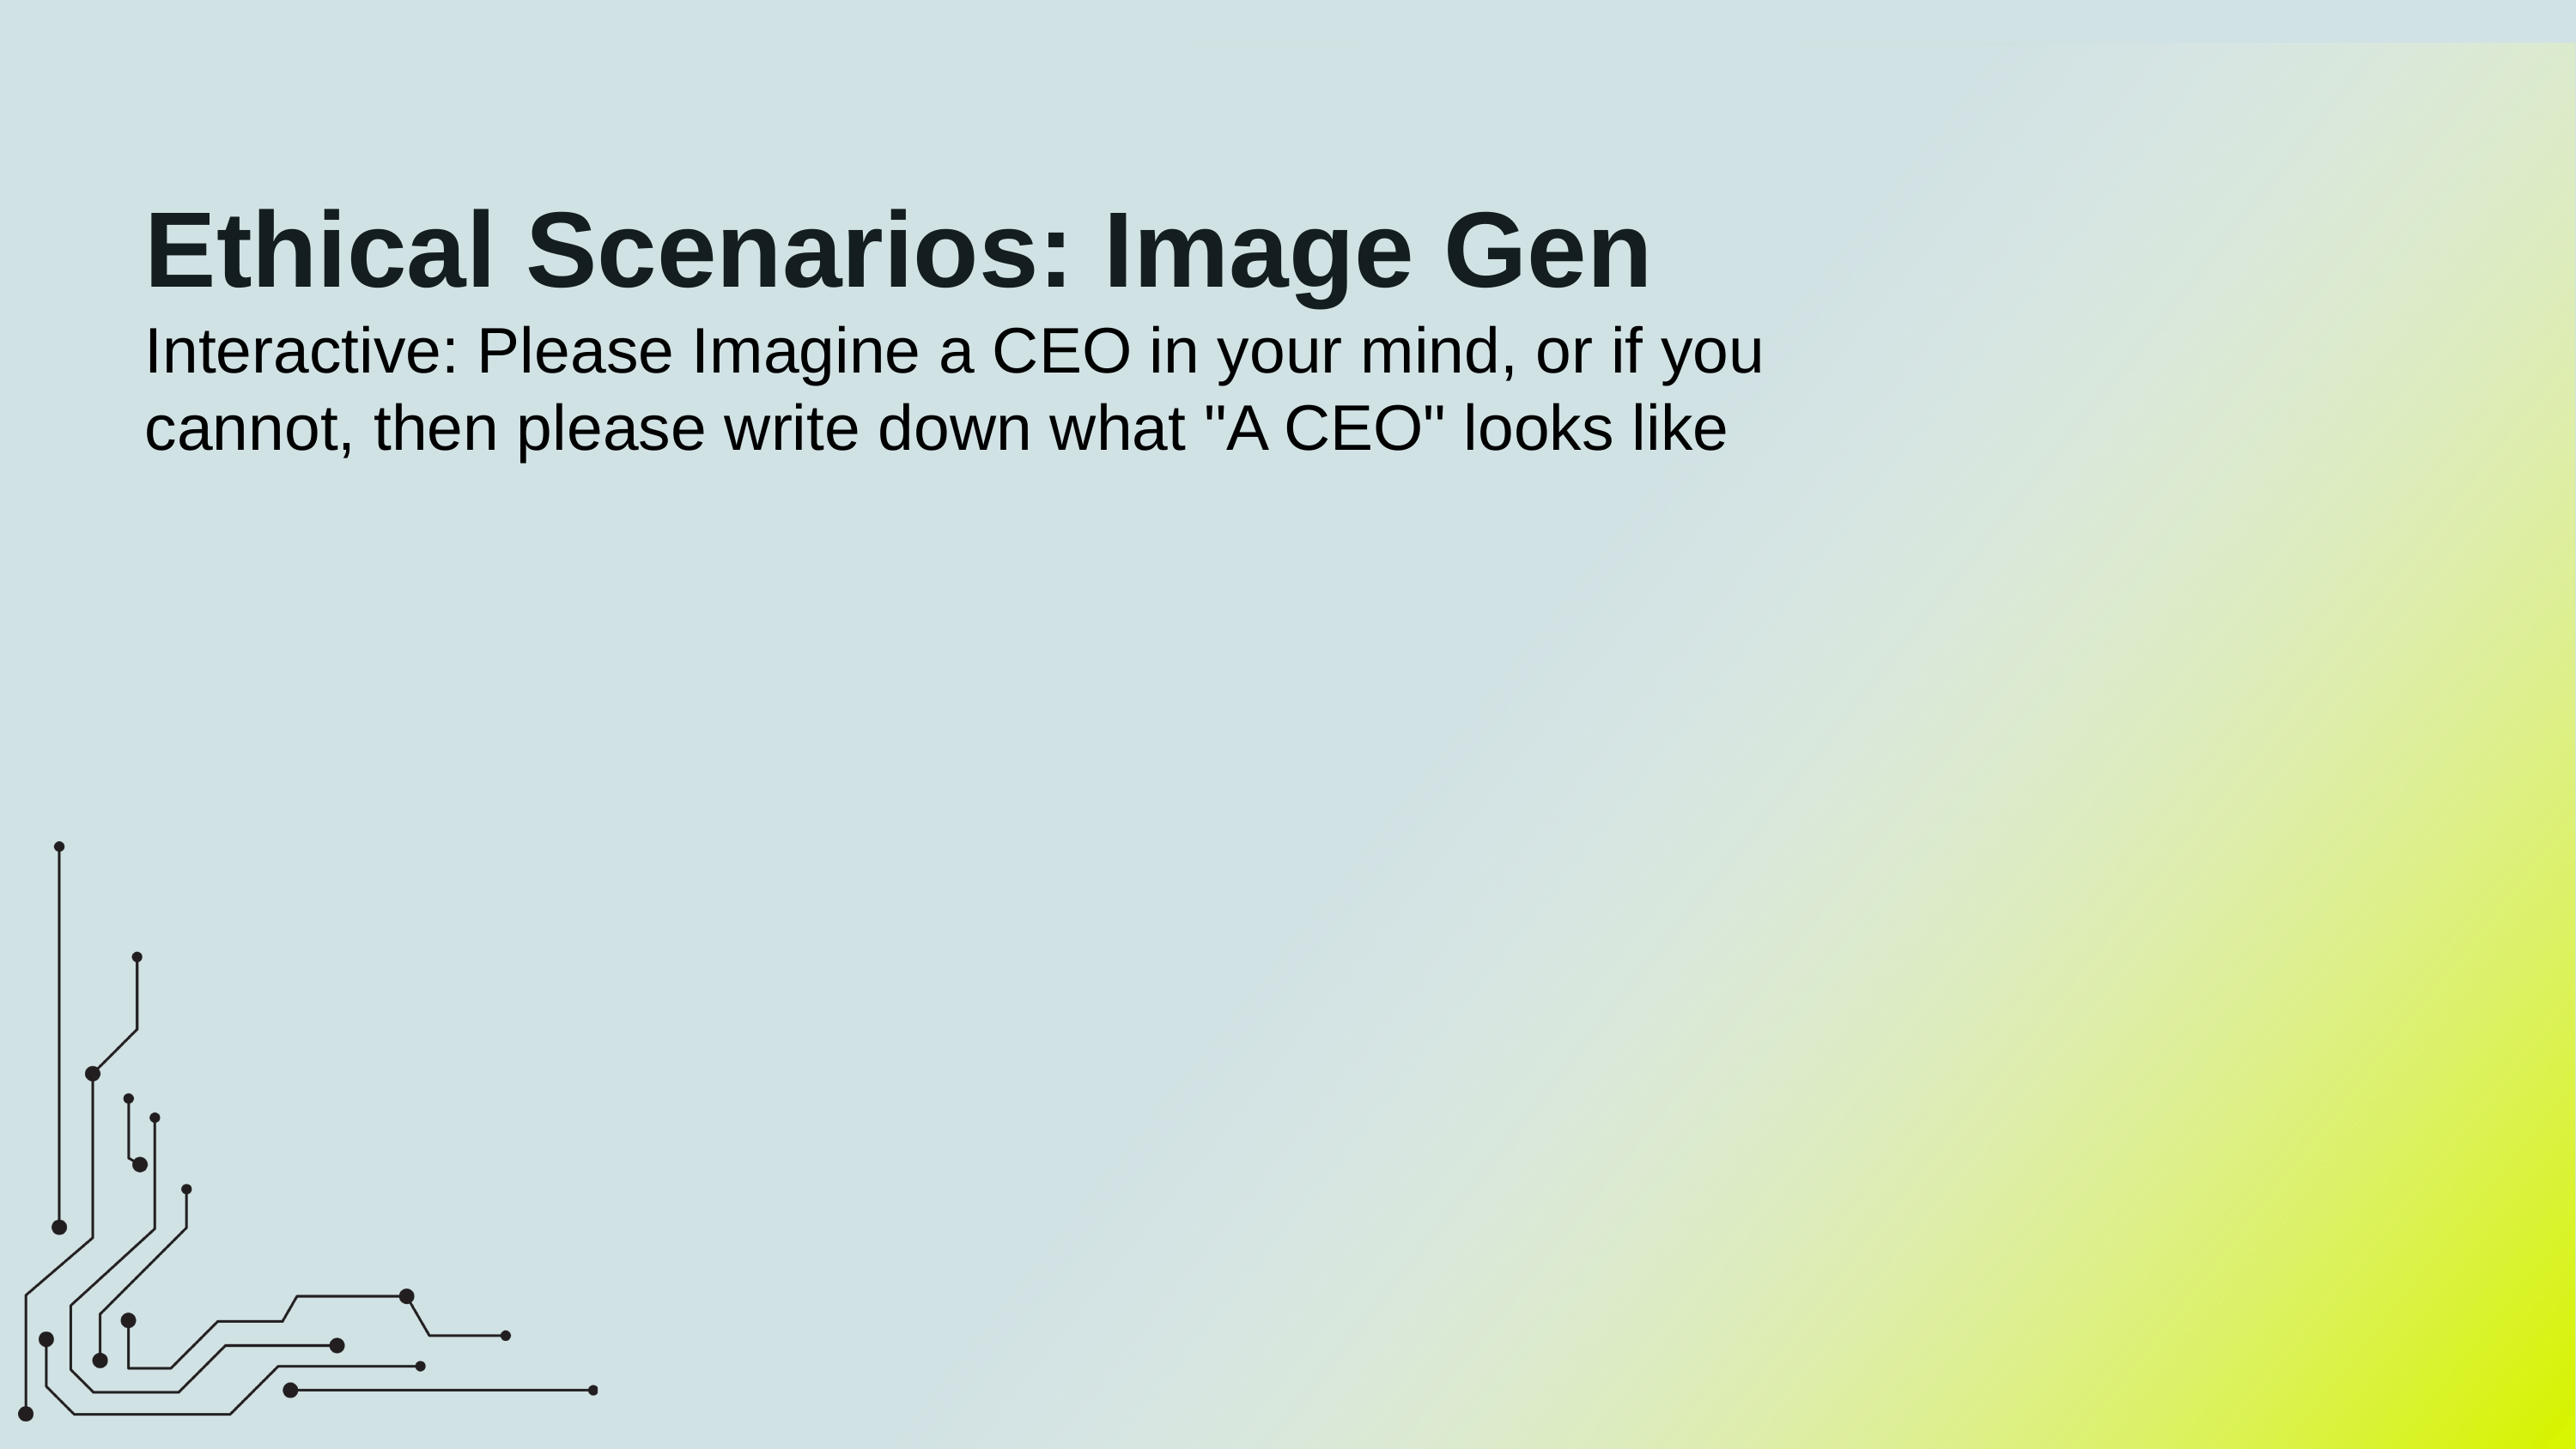

Ethical Scenarios: Image Gen
Interactive: Please Imagine a CEO in your mind, or if you cannot, then please write down what "A CEO" looks like